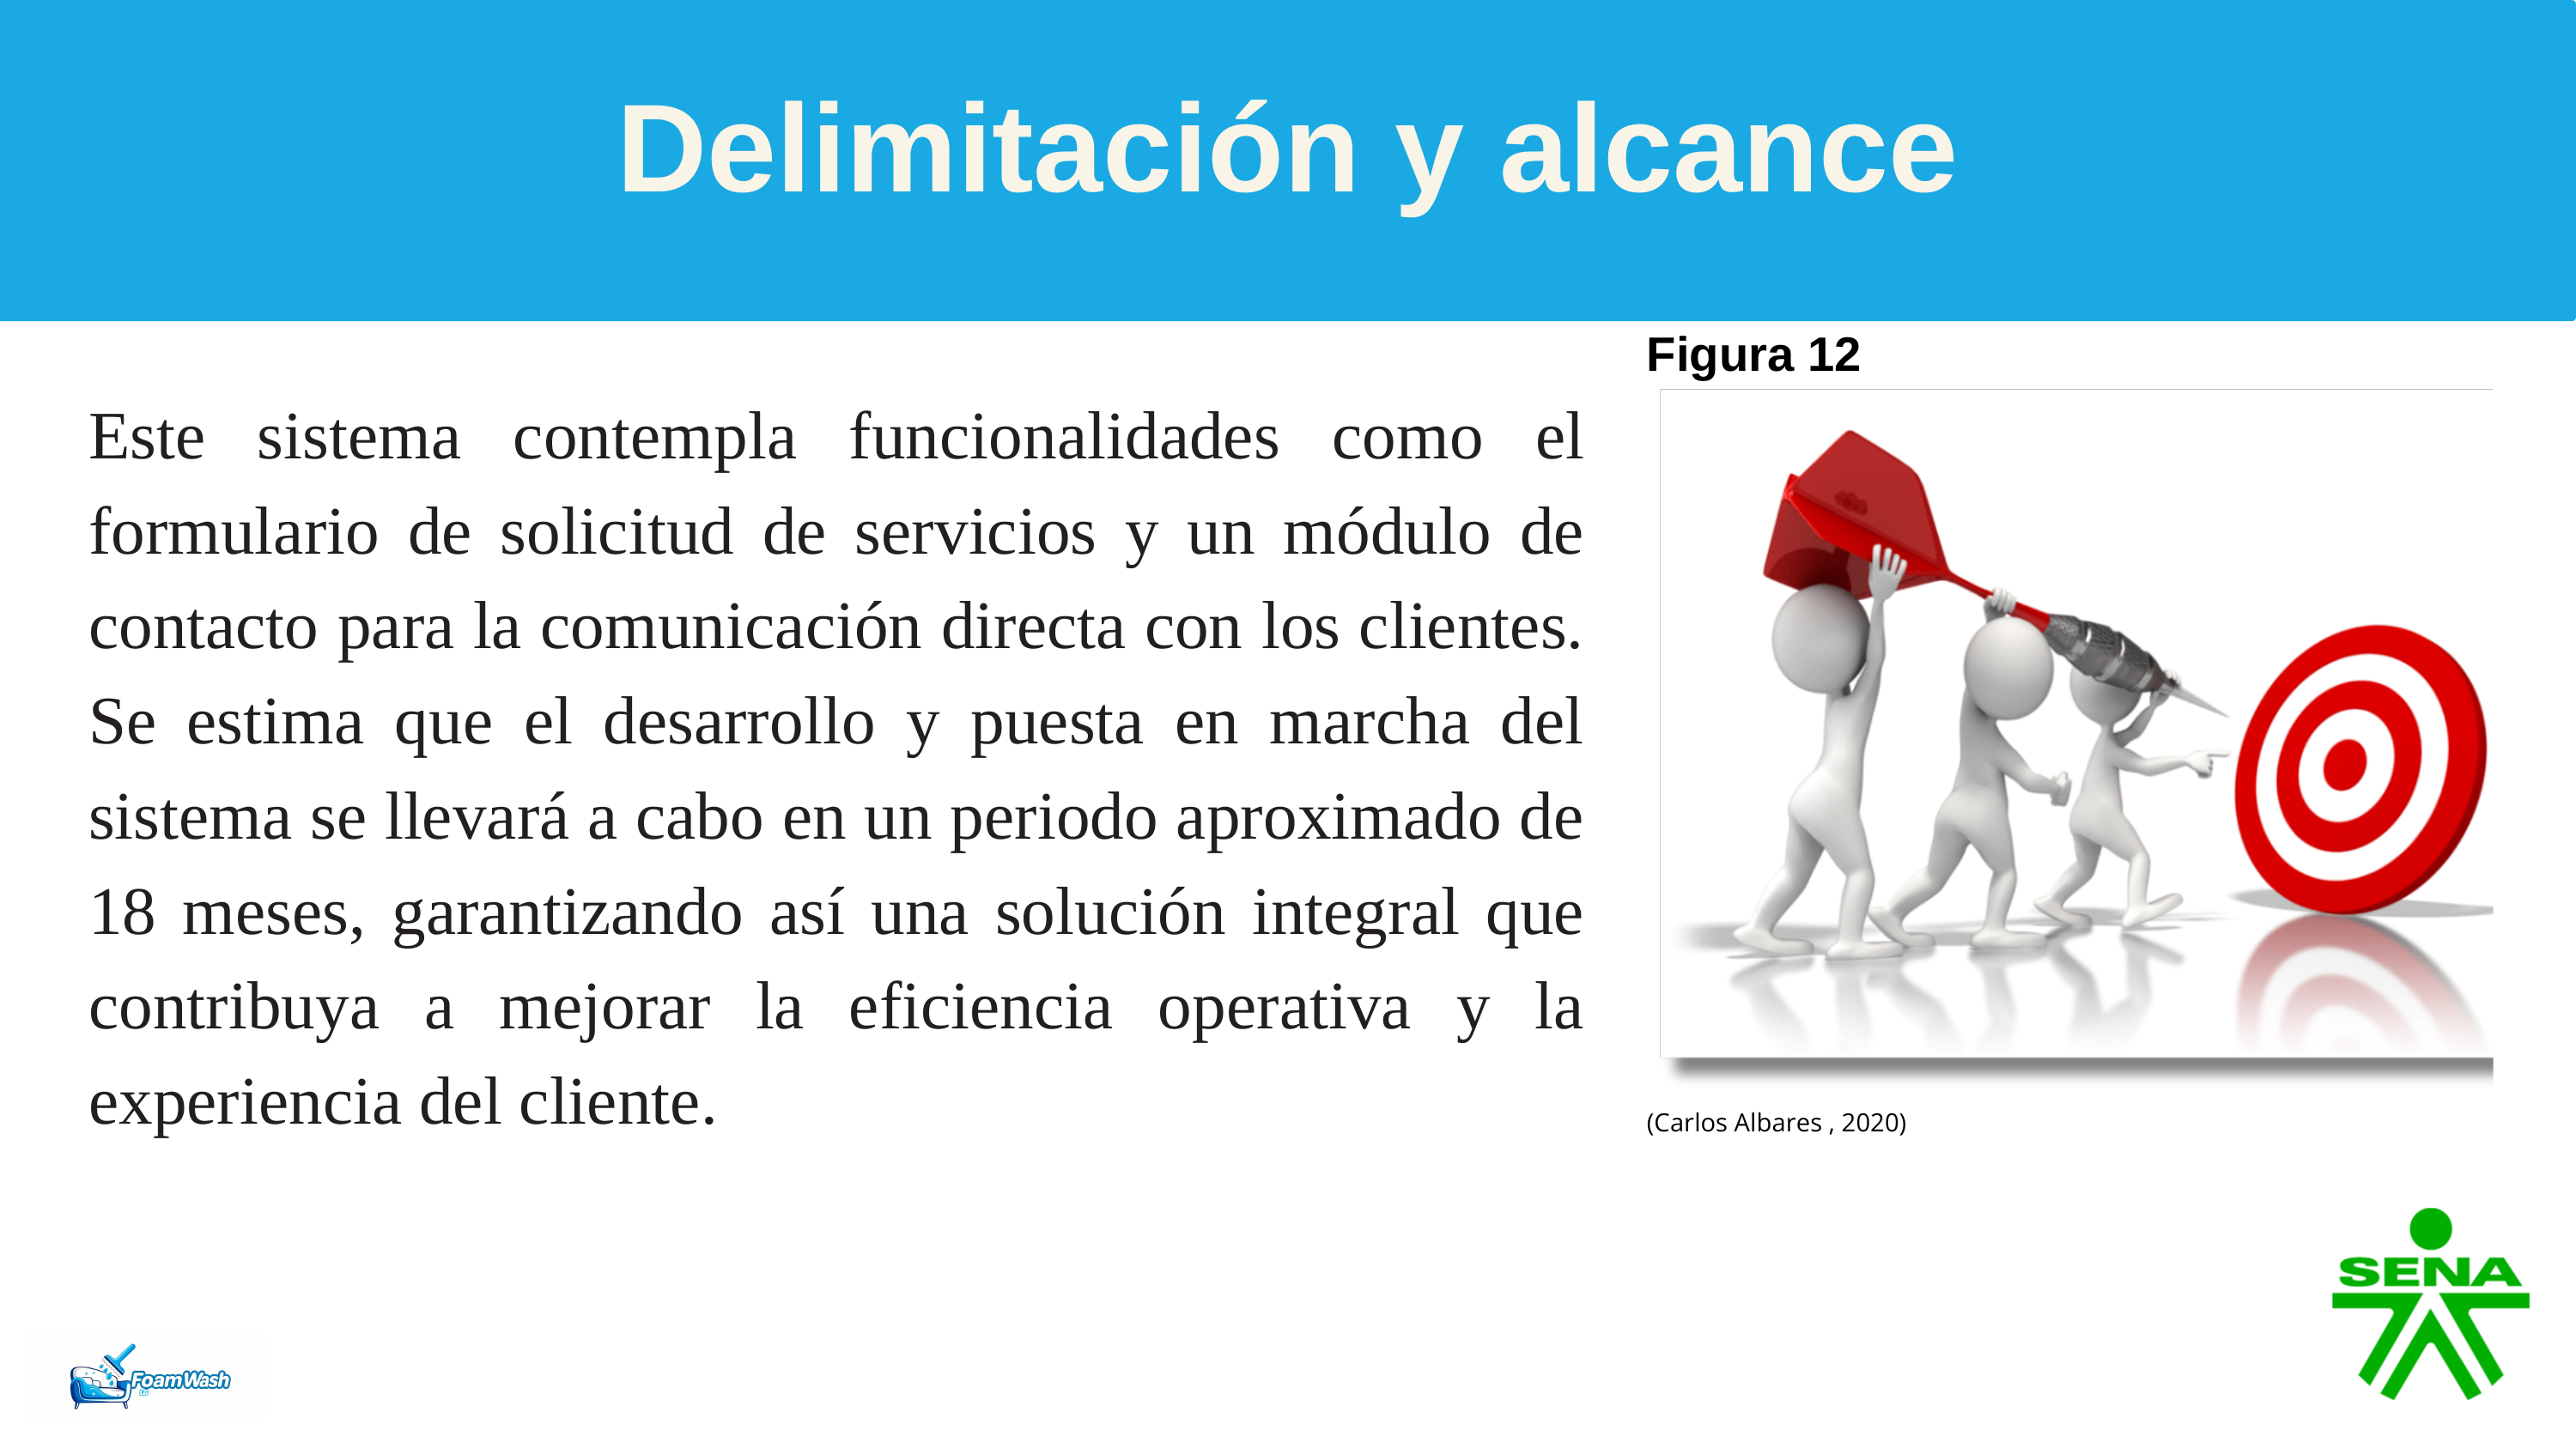

Delimitación y alcance
Figura 12
Este sistema contempla funcionalidades como el formulario de solicitud de servicios y un módulo de contacto para la comunicación directa con los clientes. Se estima que el desarrollo y puesta en marcha del sistema se llevará a cabo en un periodo aproximado de 18 meses, garantizando así una solución integral que contribuya a mejorar la eficiencia operativa y la experiencia del cliente.

(Carlos Albares , 2020)